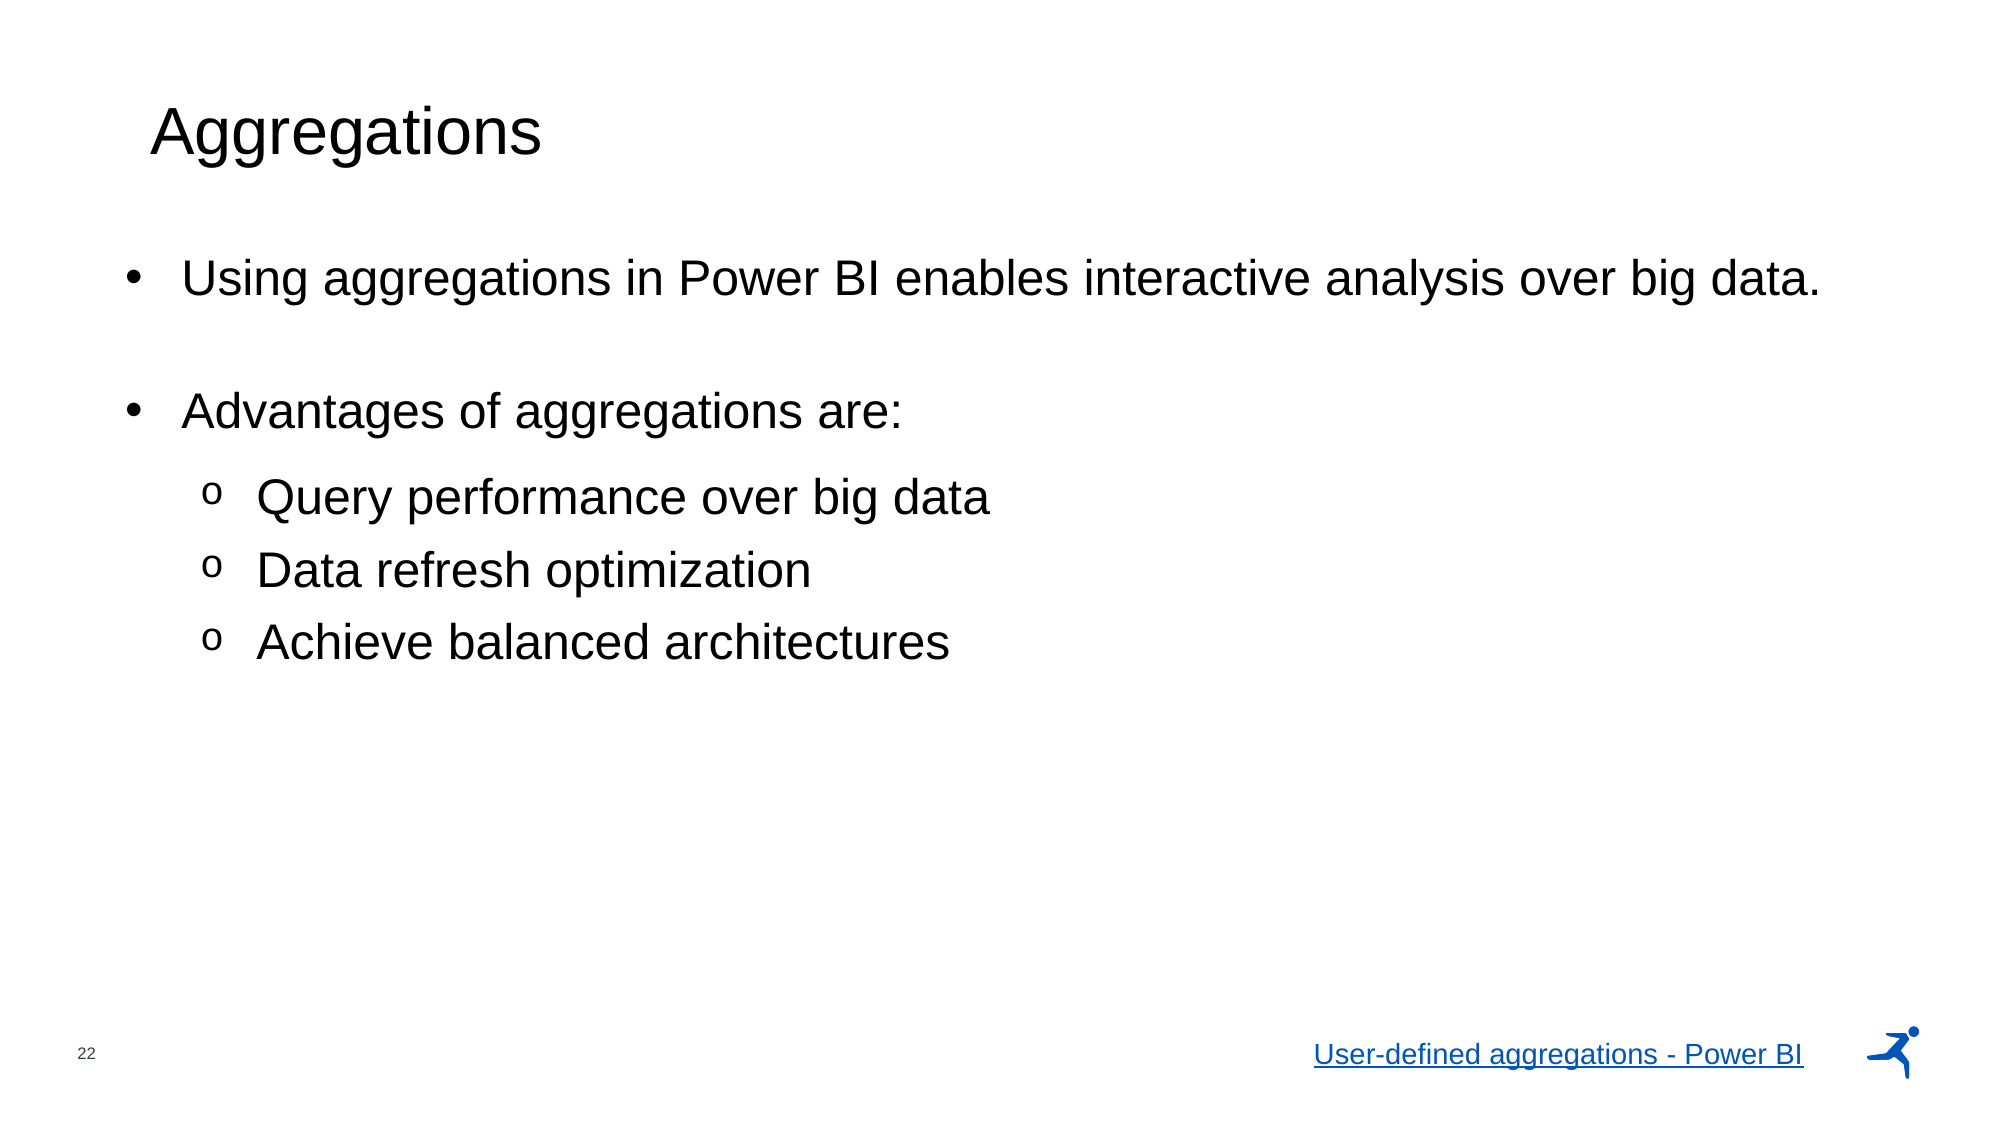

Aggregations
# Aggregations
Using aggregations in Power BI enables interactive analysis over big data.

Advantages of aggregations are:
Query performance over big data
Data refresh optimization
Achieve balanced architectures

User-defined aggregations - Power BI